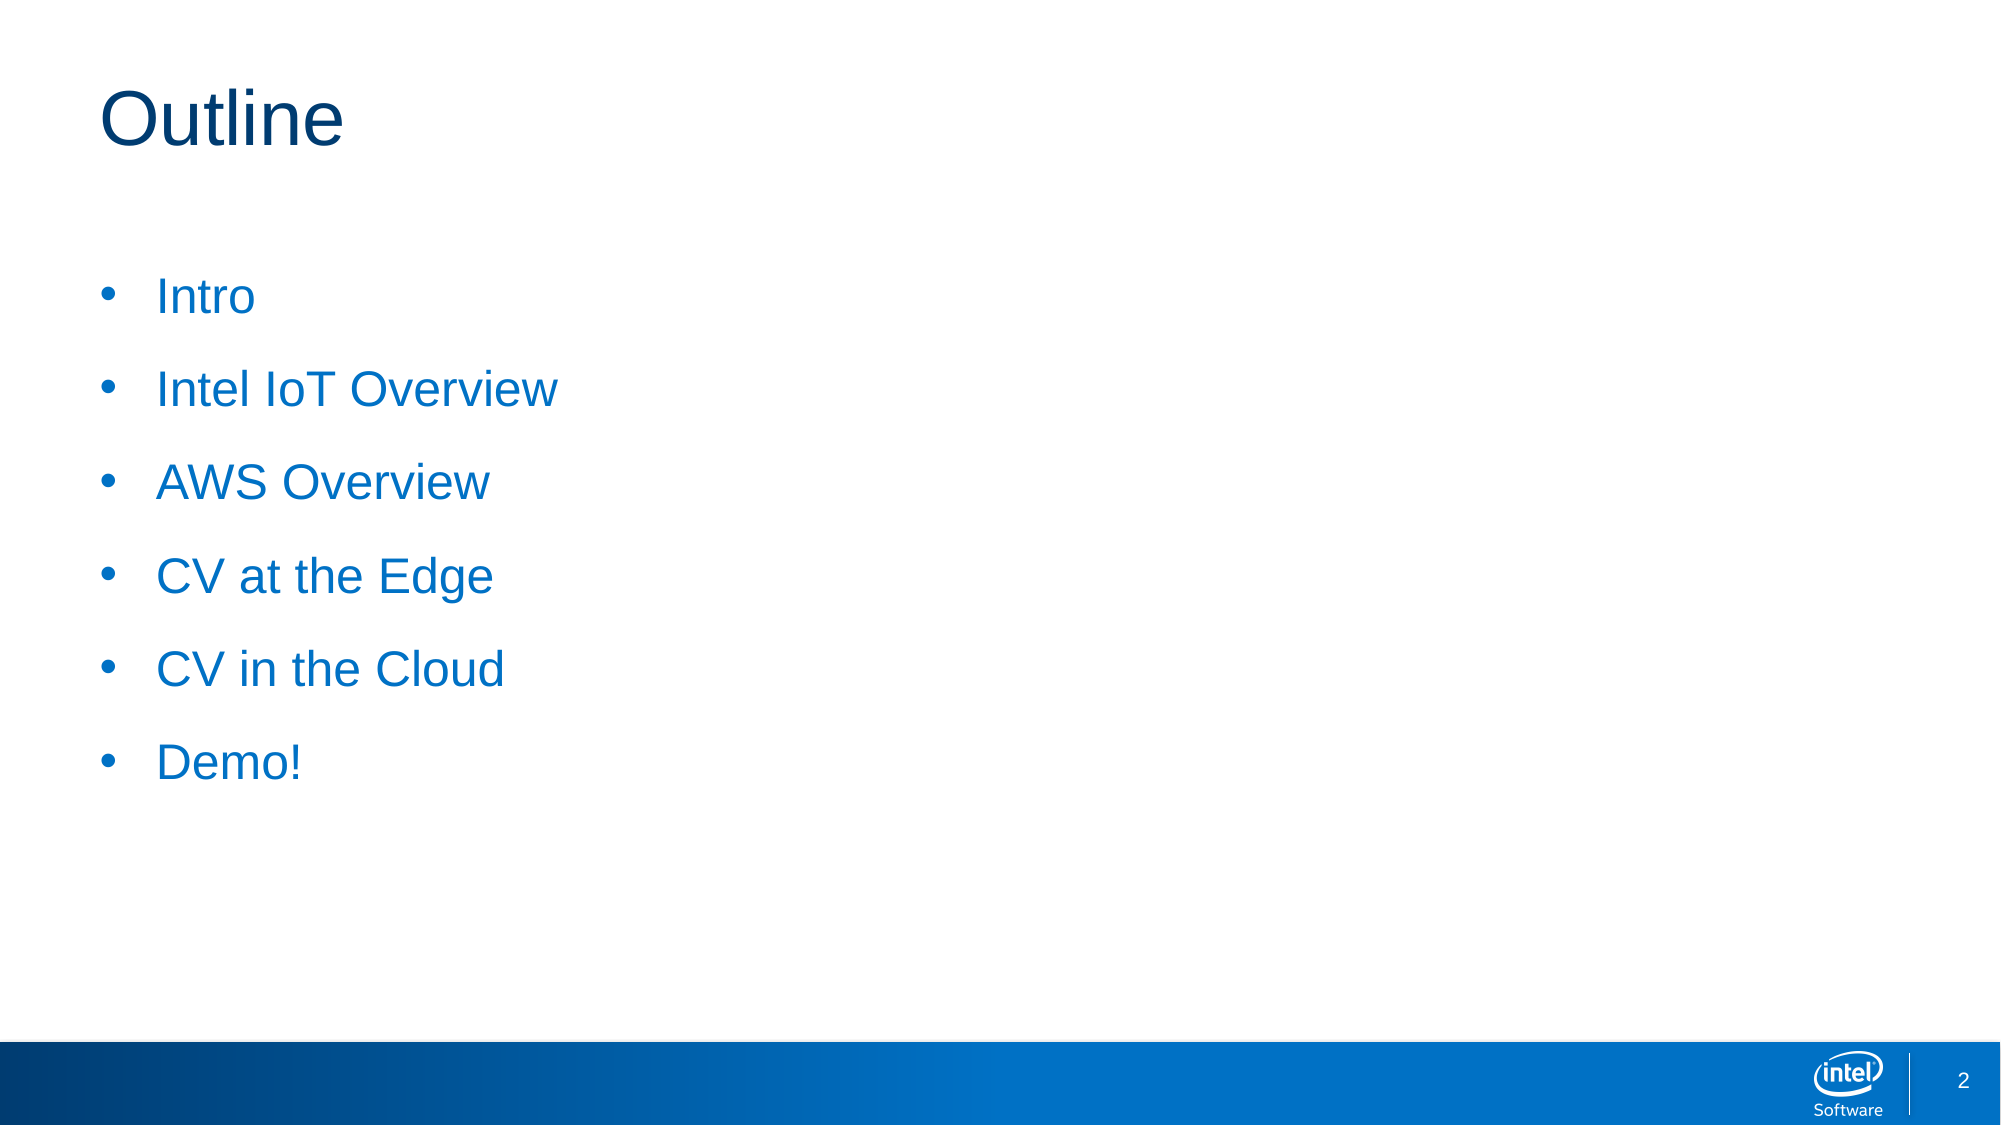

# Outline
Intro
Intel IoT Overview
AWS Overview
CV at the Edge
CV in the Cloud
Demo!
2